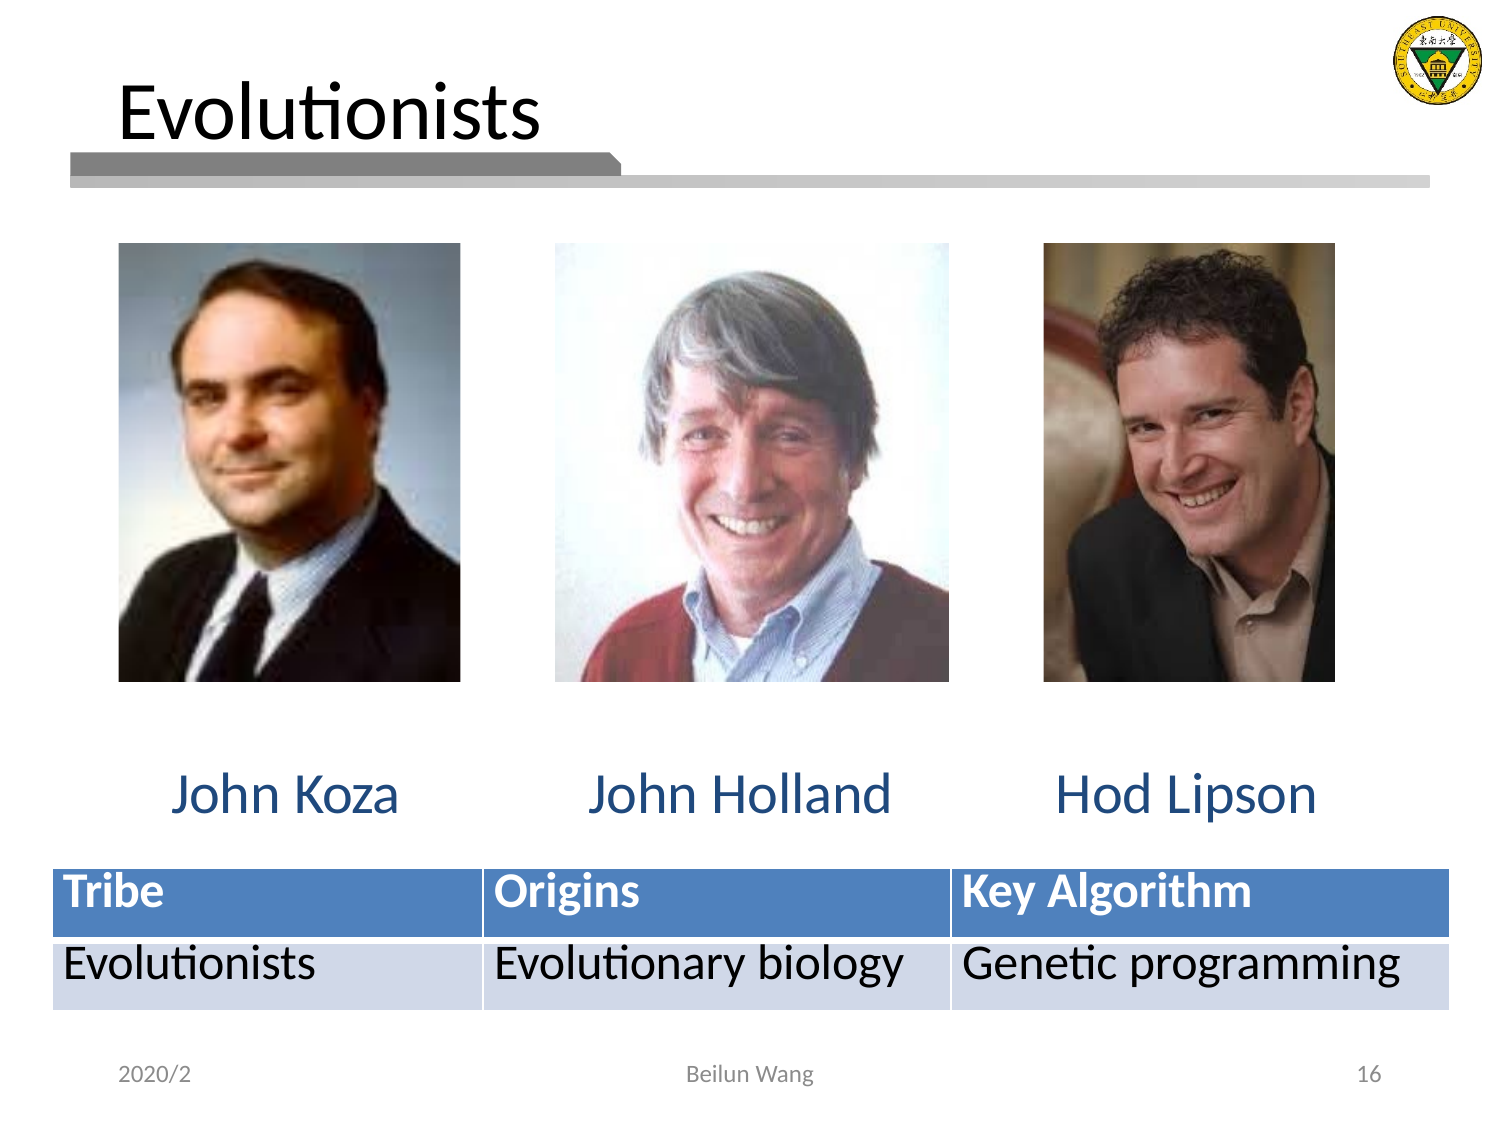

# Evolutionists

John Holland
Hod Lipson
John Koza
| Tribe | Origins | Key Algorithm |
| --- | --- | --- |
| Evolutionists | Evolutionary biology | Genetic programming |
2020/2
Beilun Wang
16